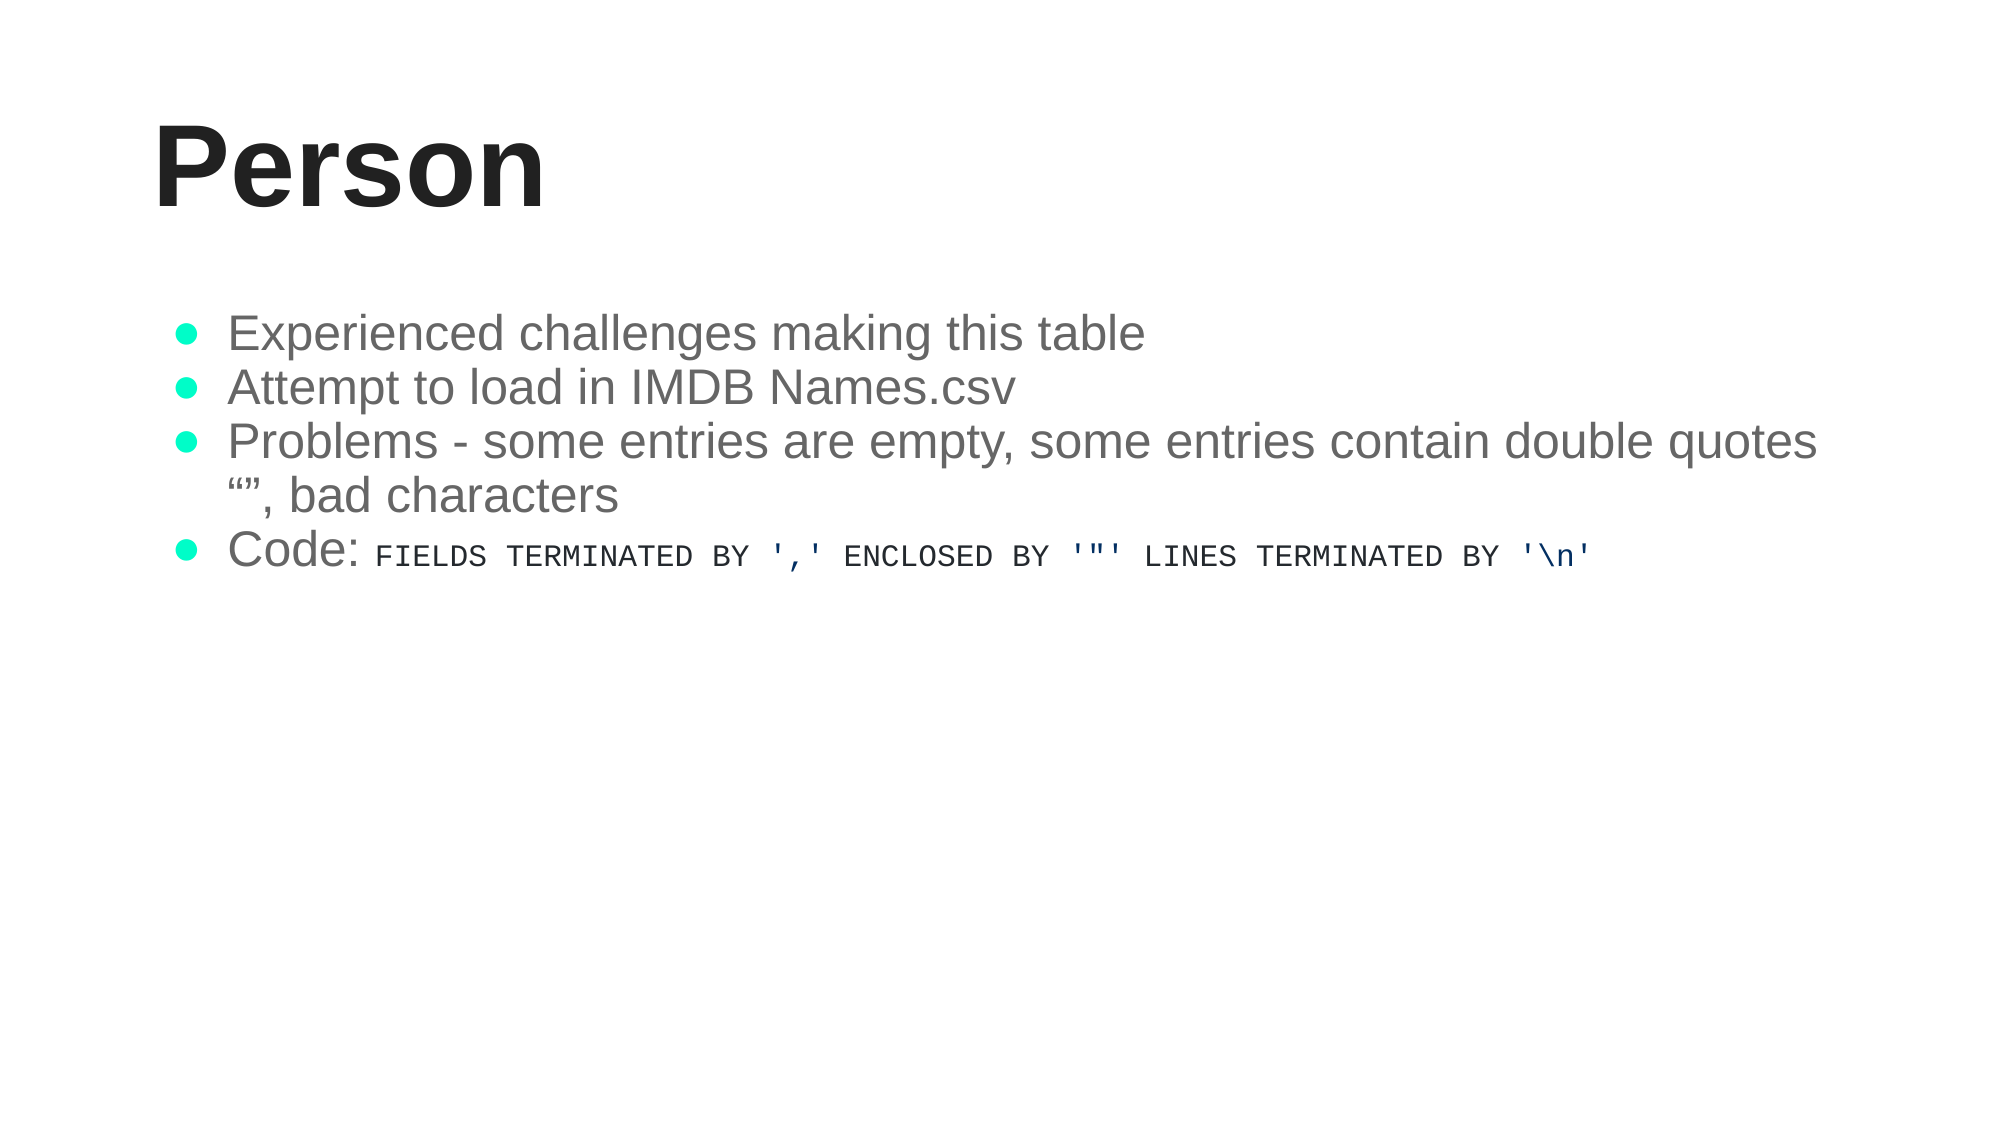

# Person
Experienced challenges making this table
Attempt to load in IMDB Names.csv
Problems - some entries are empty, some entries contain double quotes “”, bad characters
Code: FIELDS TERMINATED BY ',' ENCLOSED BY '"' LINES TERMINATED BY '\n'